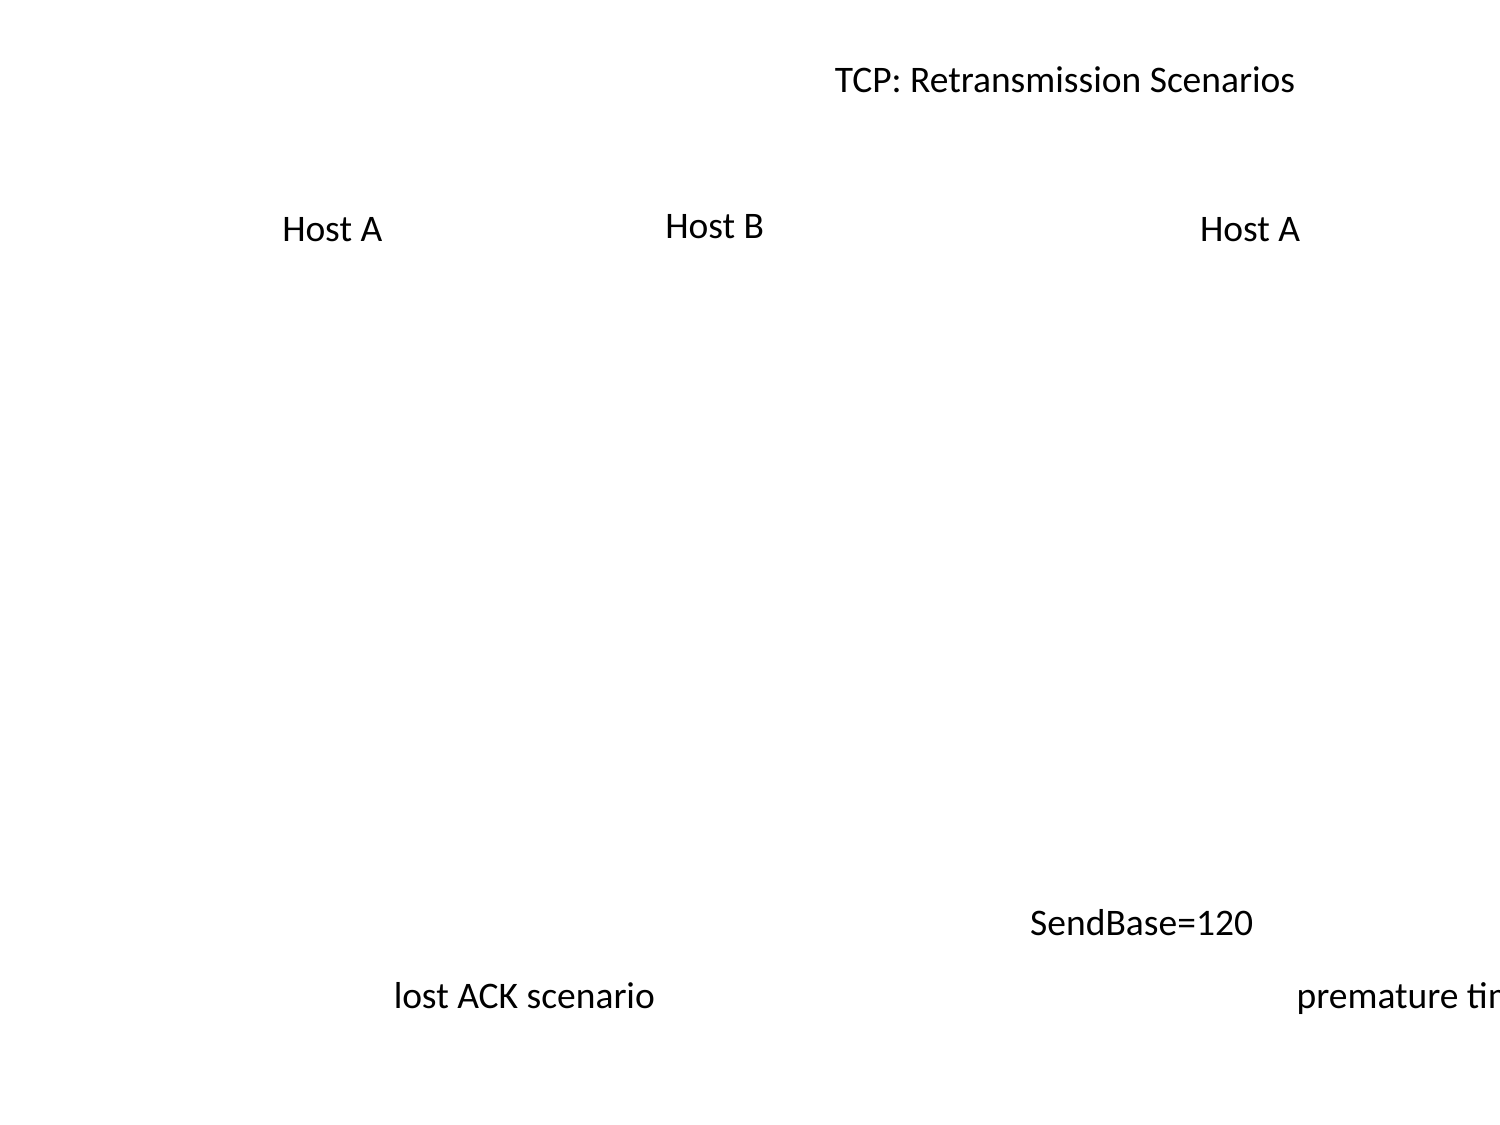

TCP: Retransmission Scenarios
Host B
Host B
Host A
Host A

send cumulative
ACK for 120

SendBase=120
lost ACK scenario
premature timeout